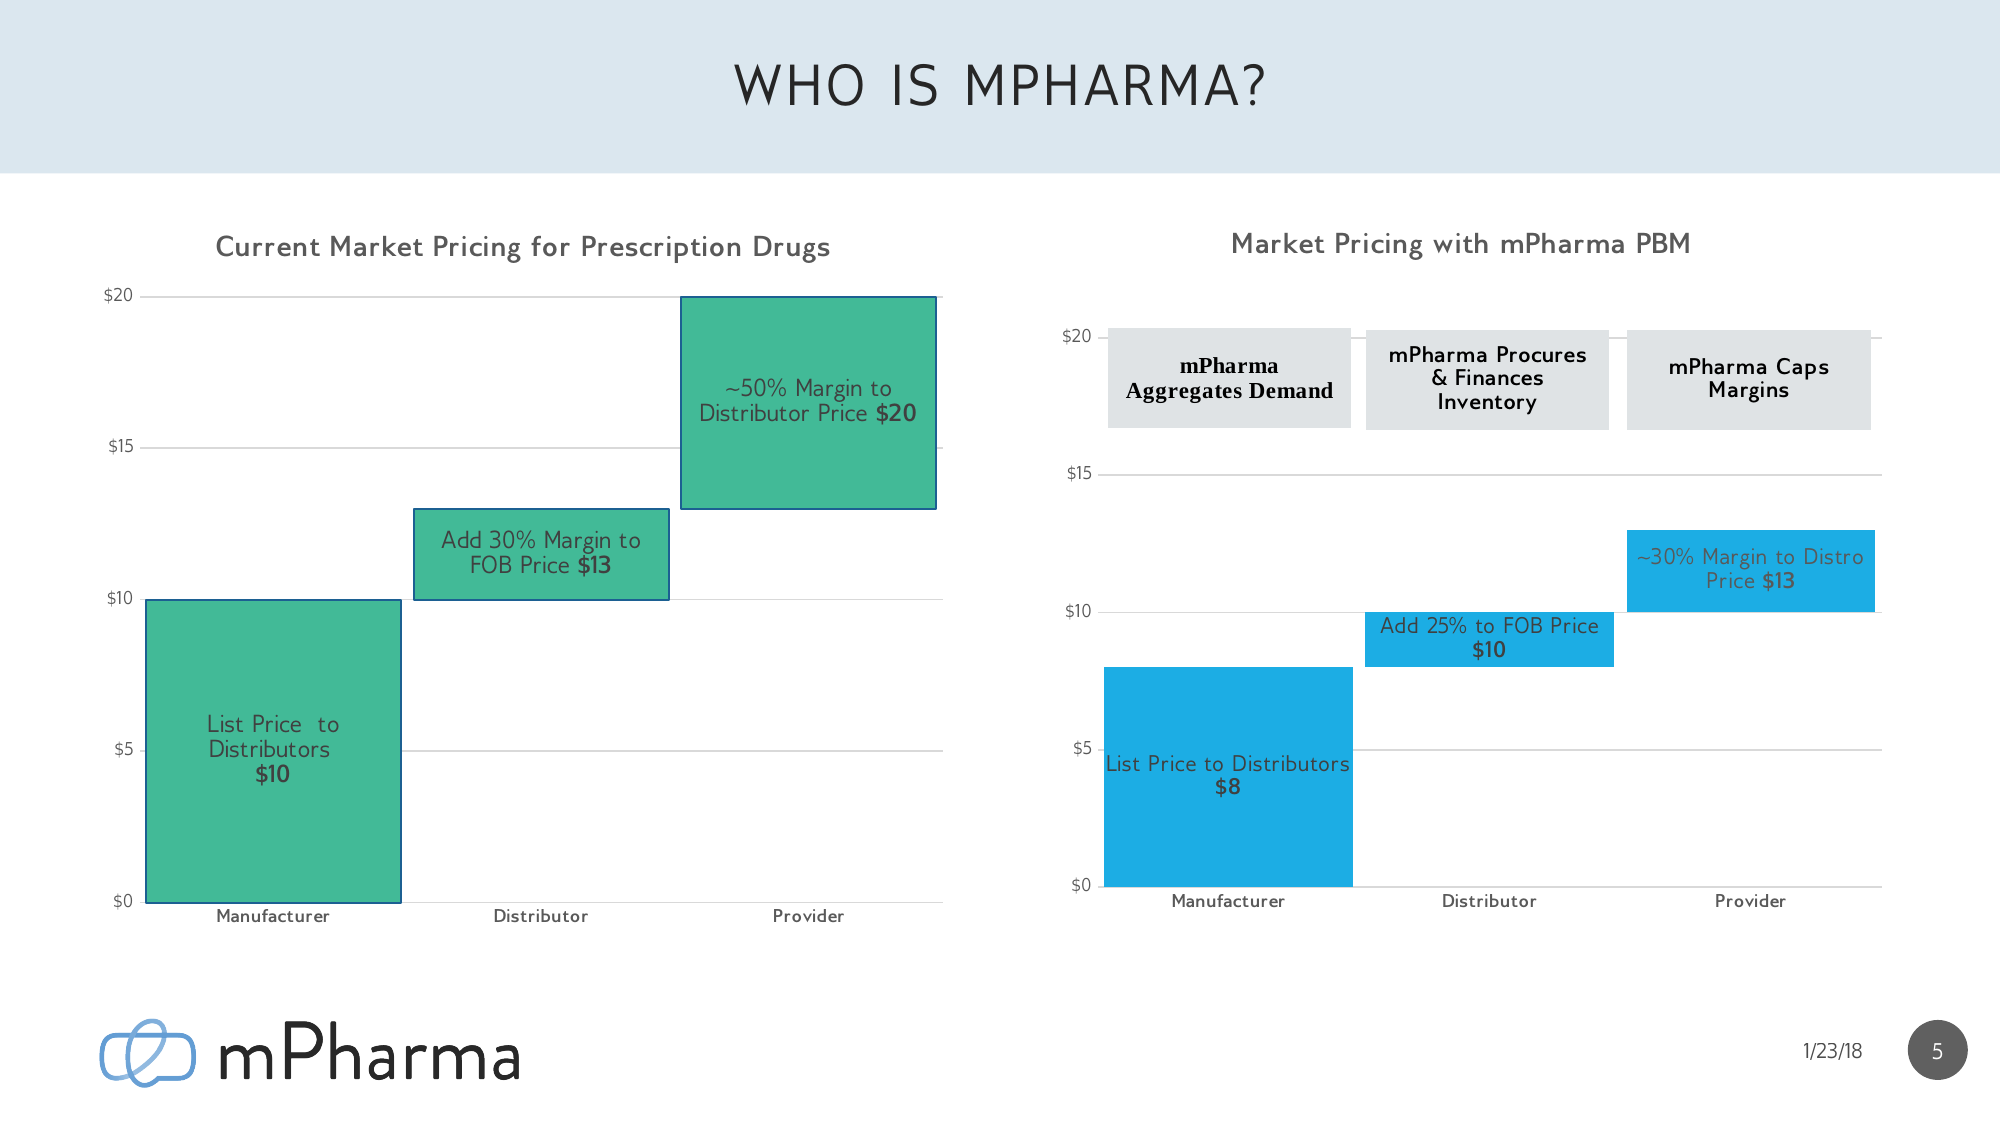

# Who is mpharma?

### Chart: Current Market Pricing for Prescription Drugs

| Category | Series 1 | Series 2 |
|---|---|---|
| Manufacturer | 0.0 | 10.0 |
| Distributor | 10.0 | 3.0 |
| Provider | 13.0 | 7.0 |

### Chart: Market Pricing with mPharma PBM

| Category | Series 1 | Series 2 |
|---|---|---|
| Manufacturer | 0.0 | 8.0 |
| Distributor | 8.0 | 2.0 |
| Provider | 10.0 | 3.0 |
5
1/23/18